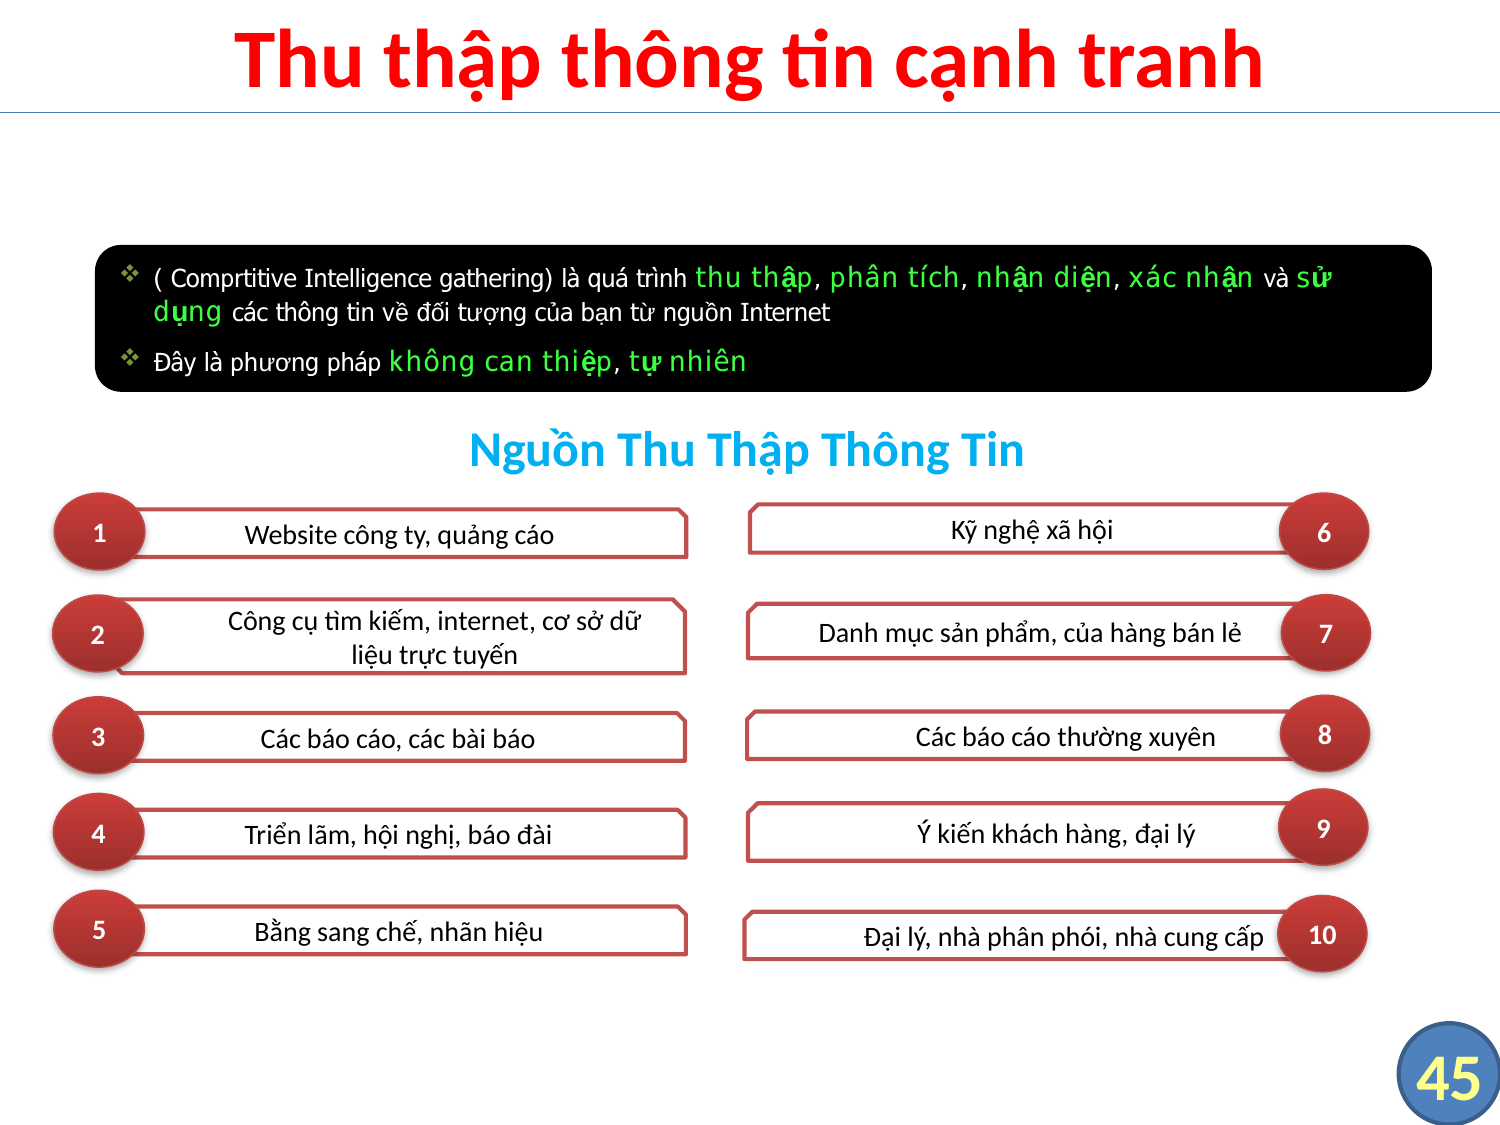

# Thu thập thông tin cạnh tranh

( Comprtitive Intelligence gathering) là quá trình thu thập, phân tích, nhận diện, xác nhận và sử dụng các thông tin về đối tượng của bạn từ nguồn Internet
Đây là phương pháp không can thiệp, tự nhiên
Nguồn Thu Thập Thông Tin
1
Website công ty, quảng cáo
2
Công cụ tìm kiếm, internet, cơ sở dữ liệu trực tuyến
3
Các báo cáo, các bài báo
4
Triển lãm, hội nghị, báo đài
5
Bằng sang chế, nhãn hiệu
6
Kỹ nghệ xã hội
7
Danh mục sản phẩm, của hàng bán lẻ
8
Các báo cáo thường xuyên
9
Ý kiến khách hàng, đại lý
10
Đại lý, nhà phân phói, nhà cung cấp
45